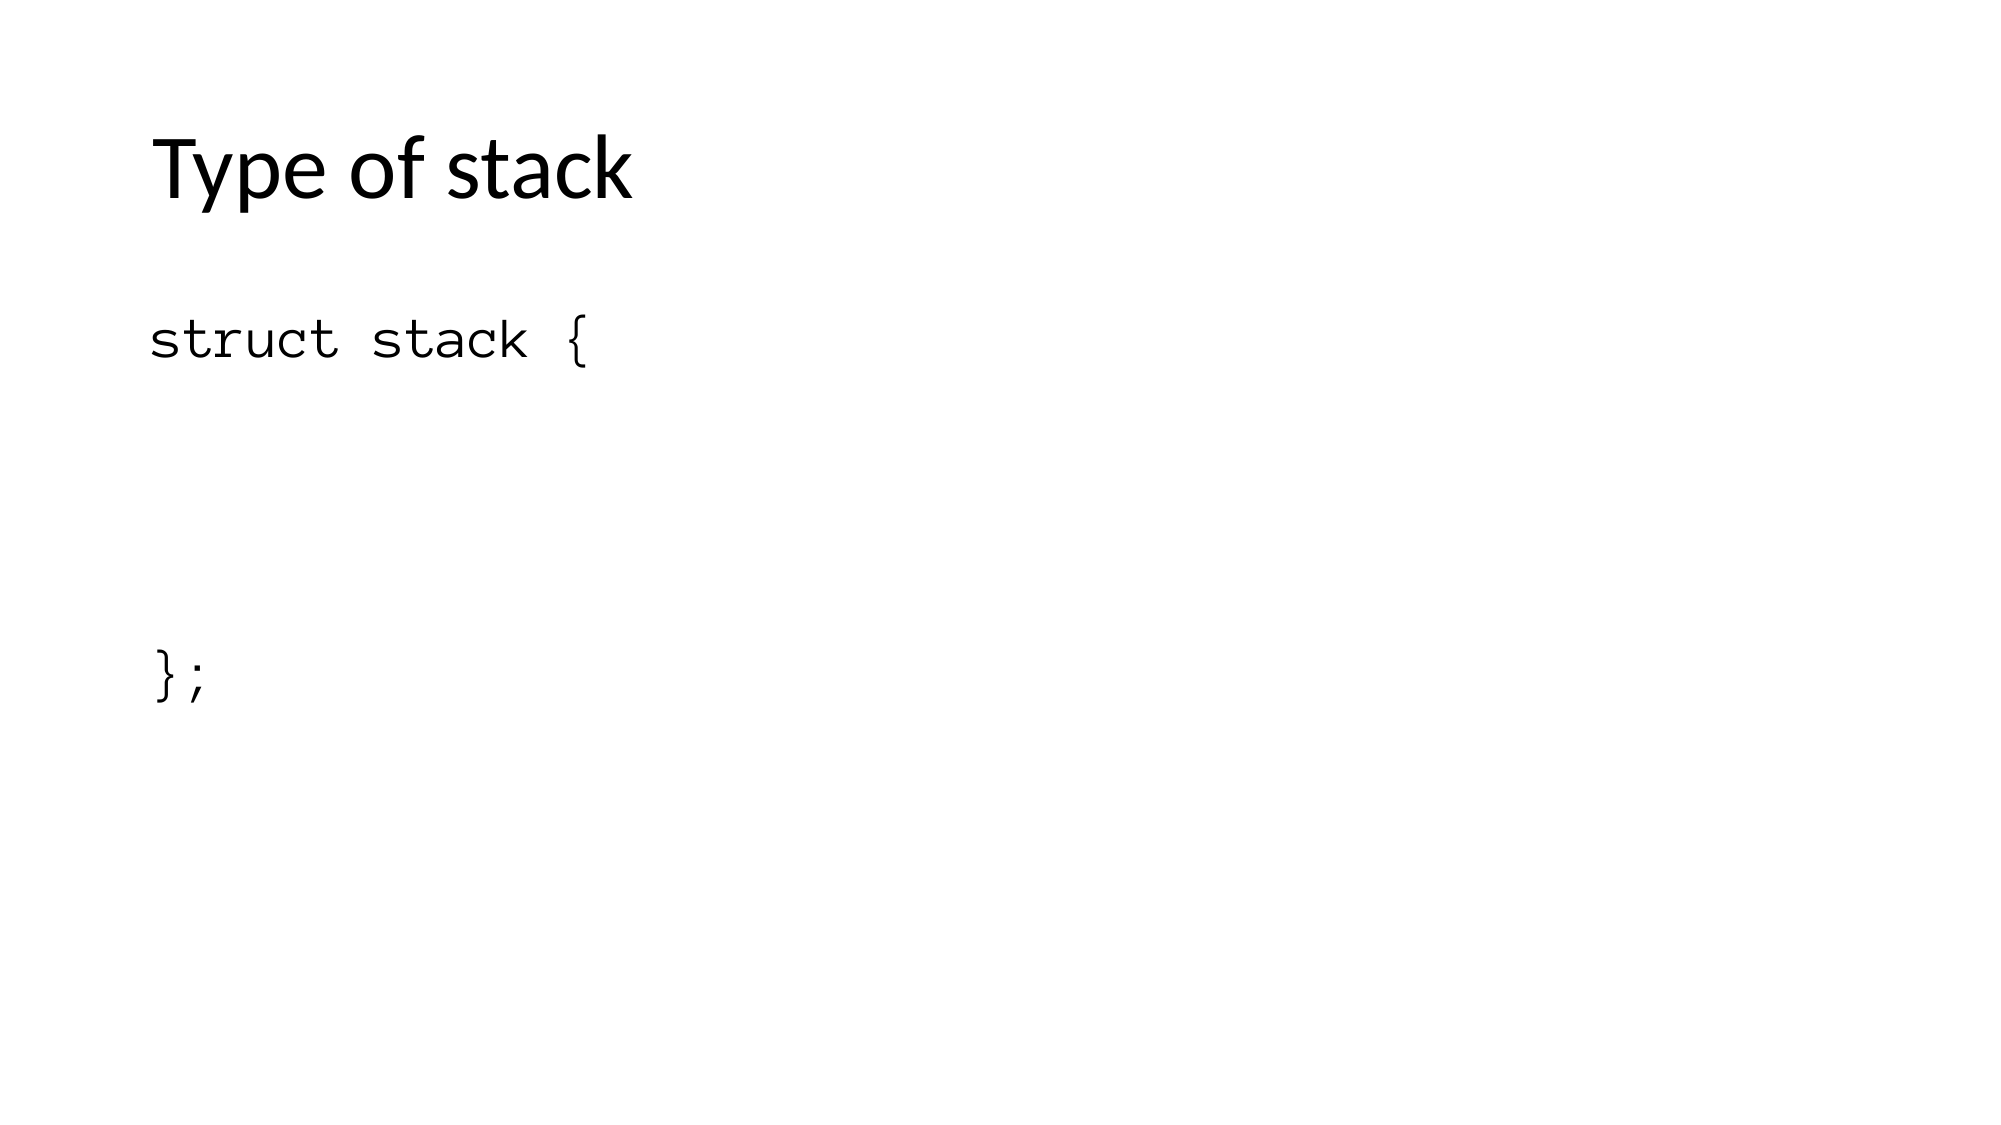

# Type of stack
struct stack {

};